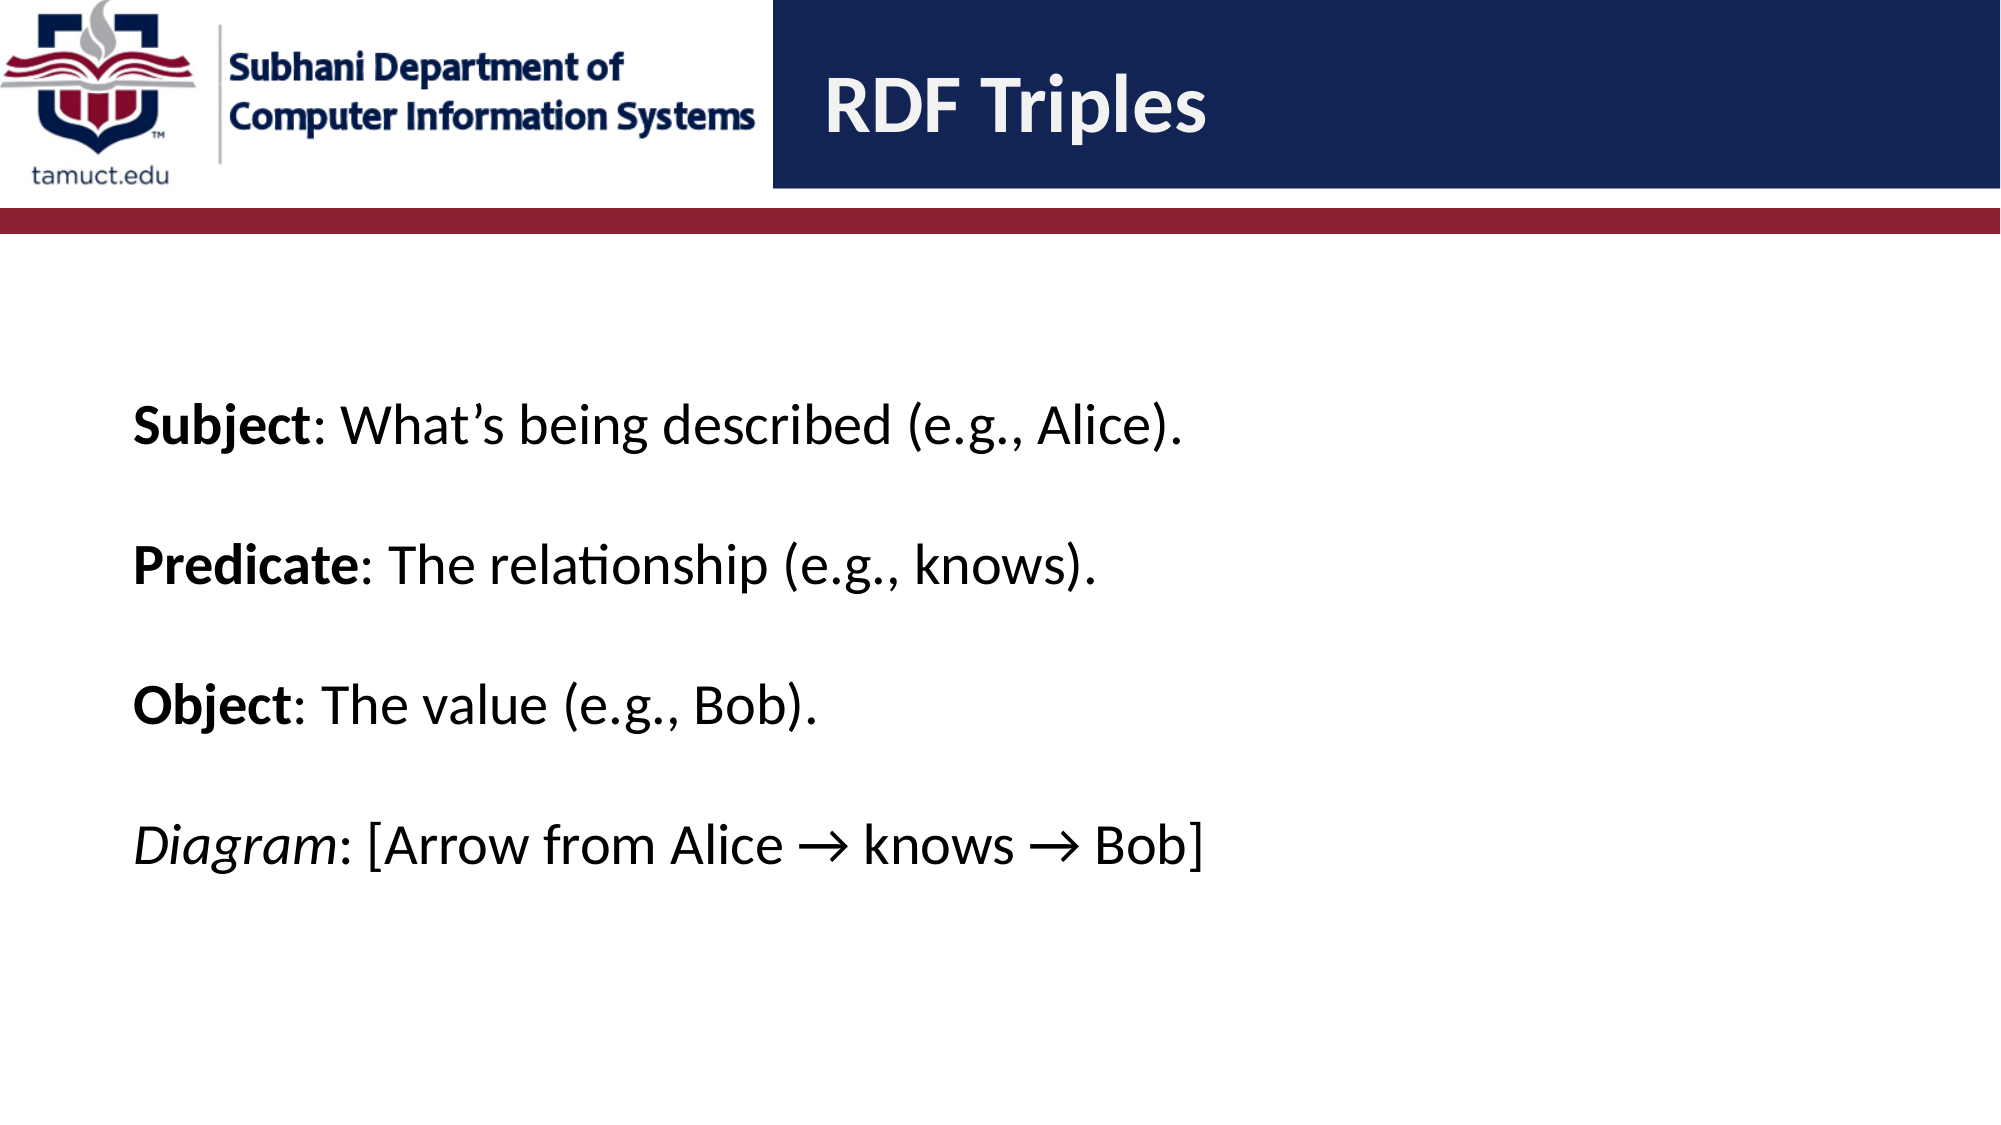

# RDF Triples
Subject: What’s being described (e.g., Alice).
Predicate: The relationship (e.g., knows).
Object: The value (e.g., Bob).
Diagram: [Arrow from Alice → knows → Bob]